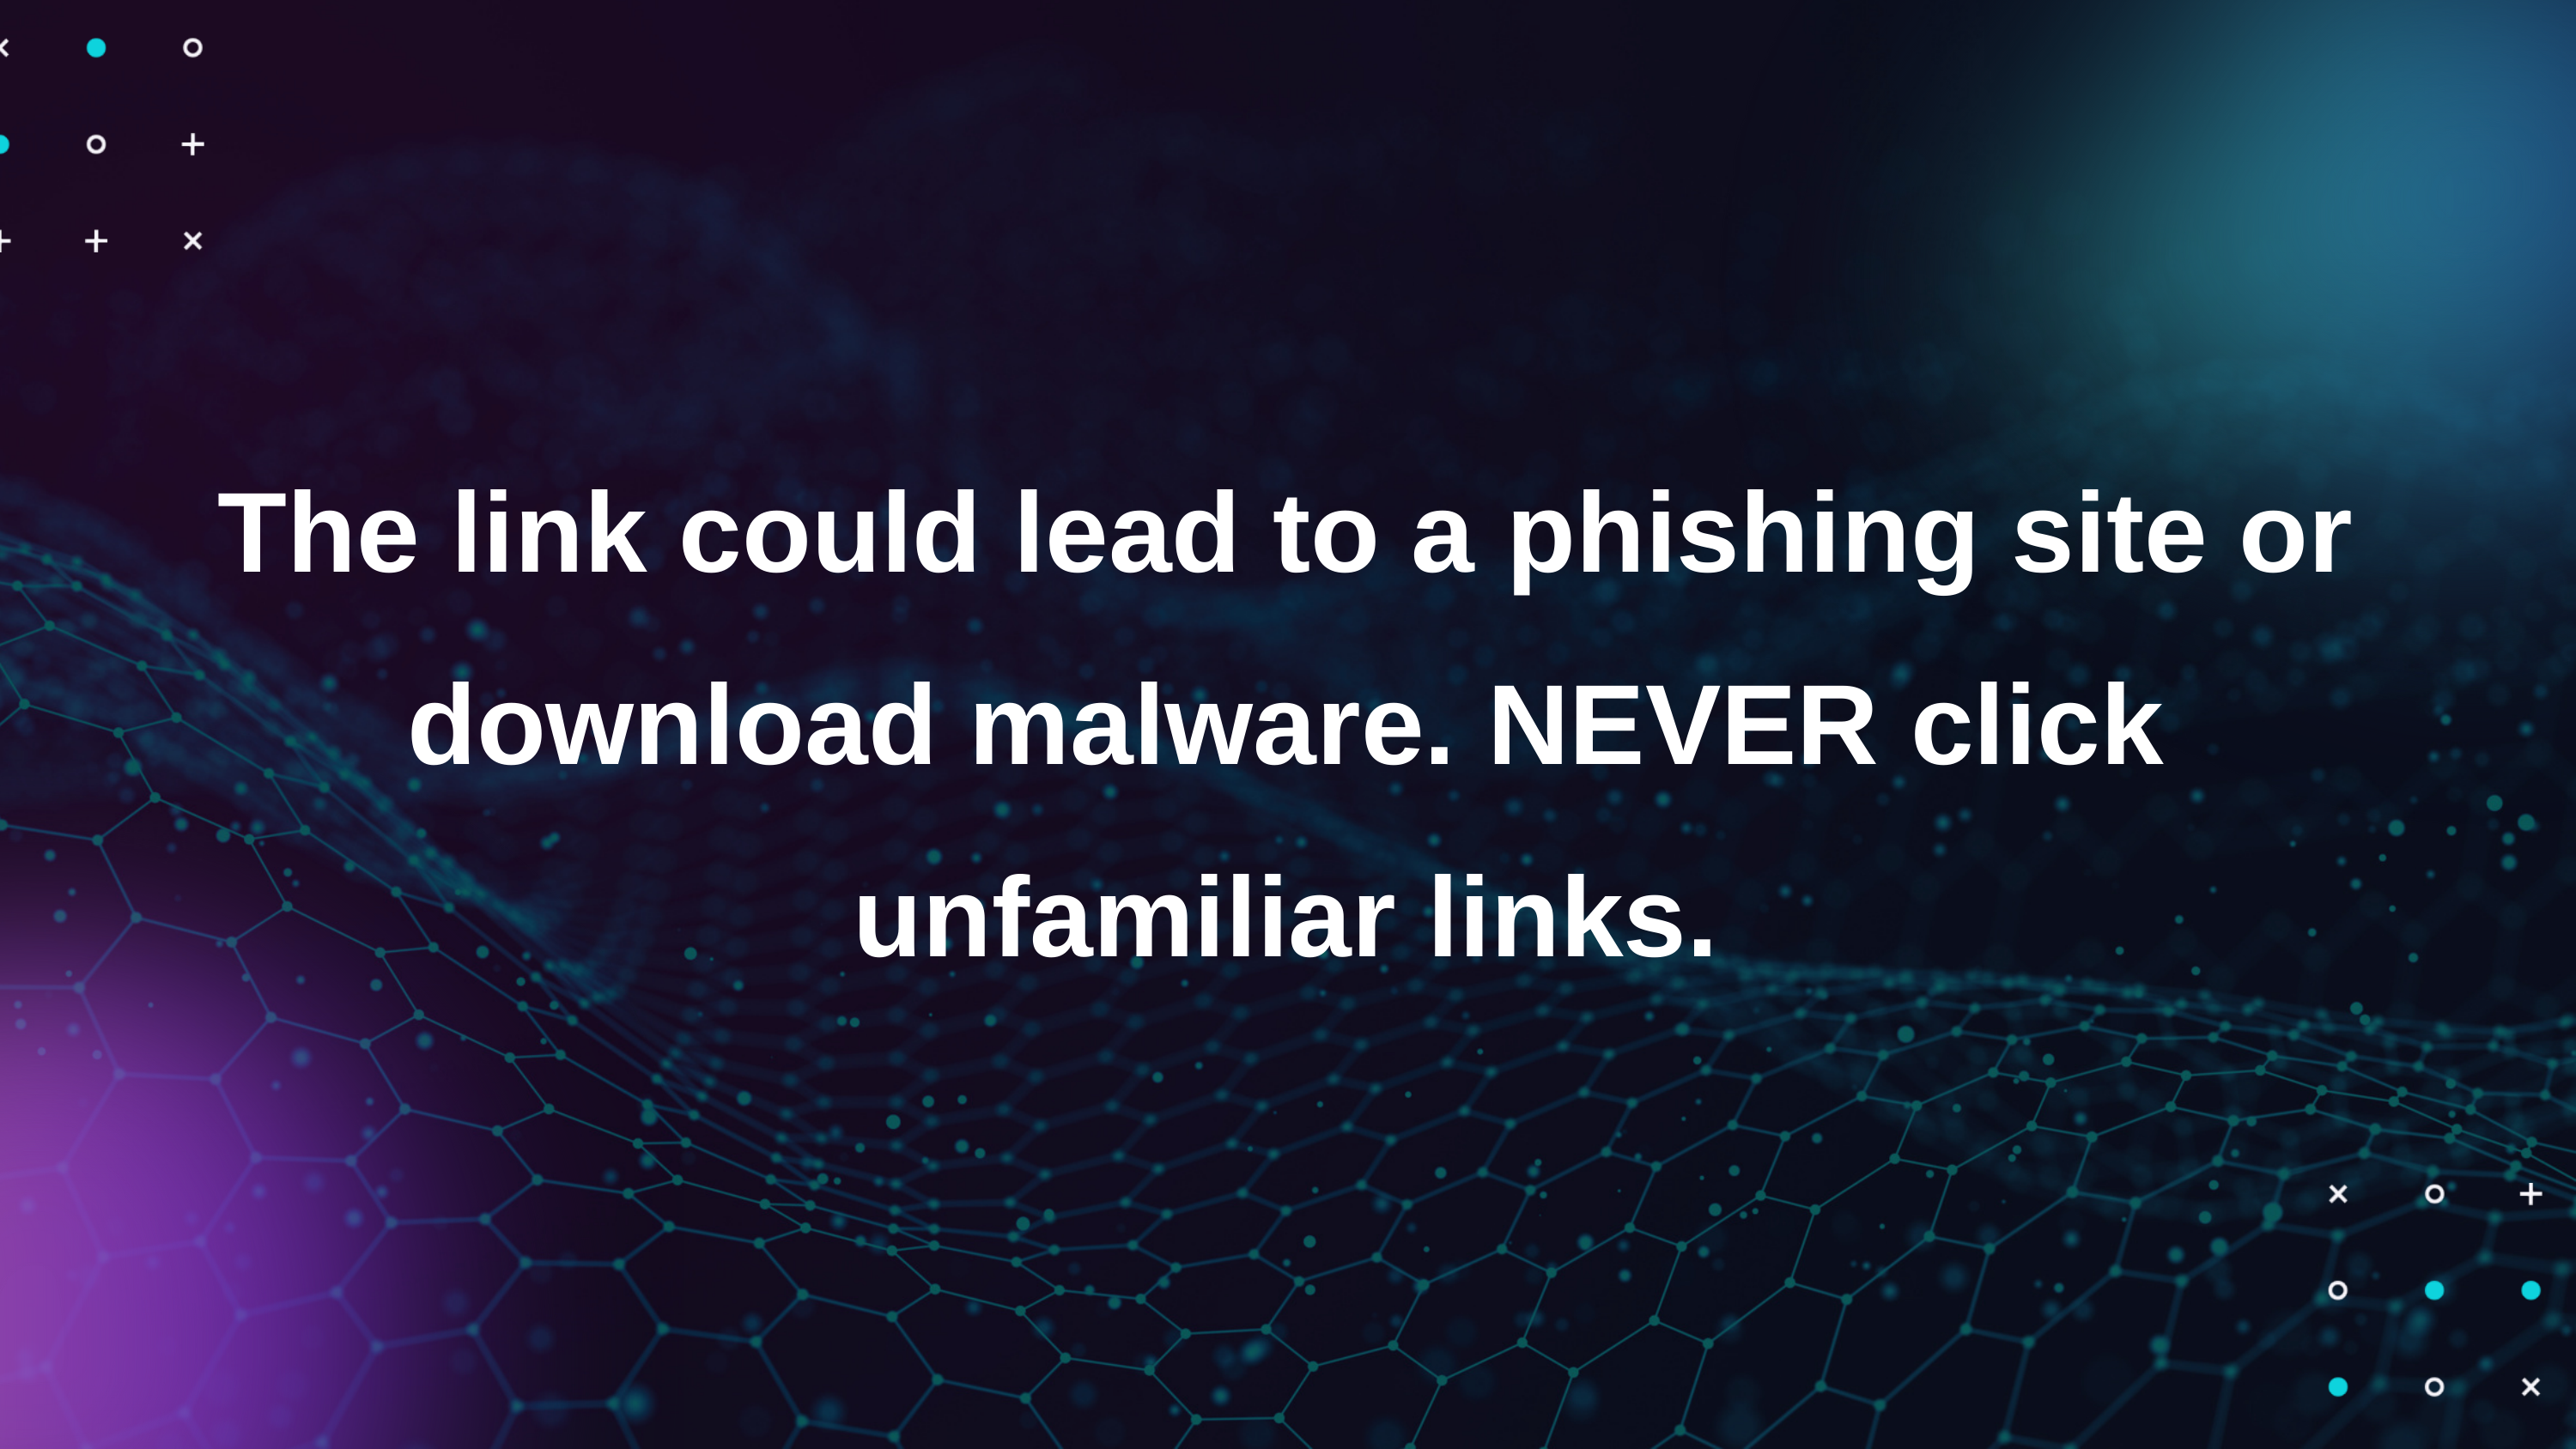

The link could lead to a phishing site or download malware. NEVER click unfamiliar links.